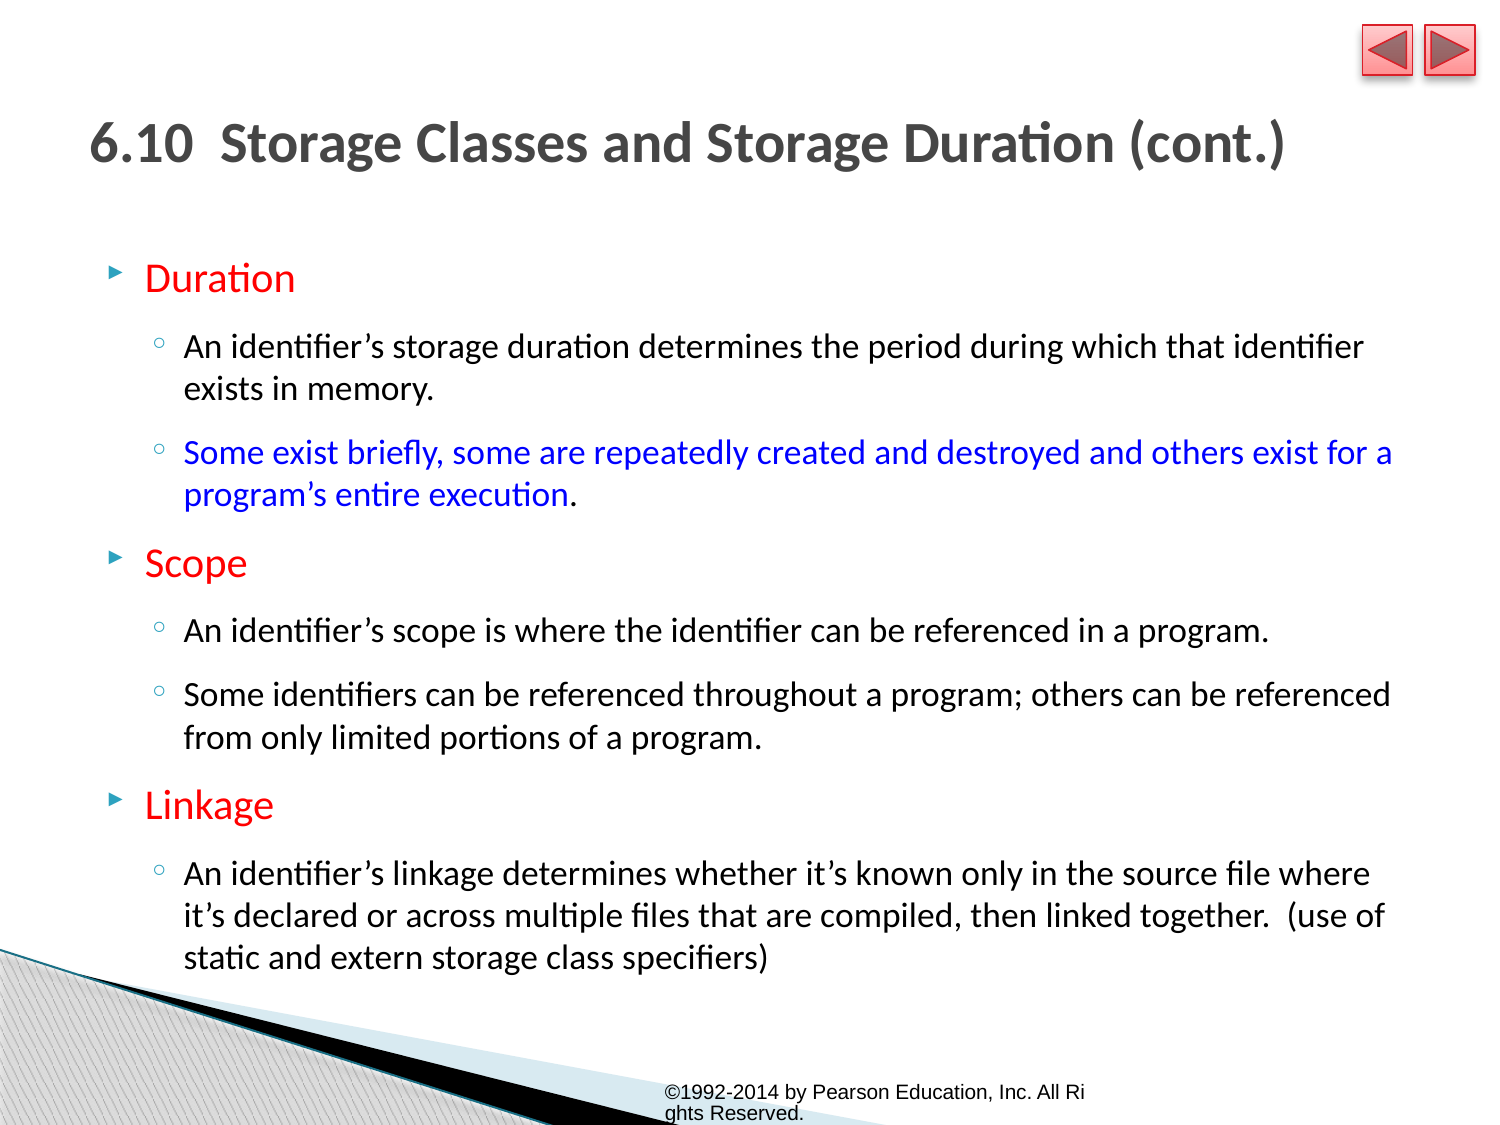

# 6.10  Storage Classes and Storage Duration (cont.)
Duration
An identifier’s storage duration determines the period during which that identifier exists in memory.
Some exist briefly, some are repeatedly created and destroyed and others exist for a program’s entire execution.
Scope
An identifier’s scope is where the identifier can be referenced in a program.
Some identifiers can be referenced throughout a program; others can be referenced from only limited portions of a program.
Linkage
An identifier’s linkage determines whether it’s known only in the source file where it’s declared or across multiple files that are compiled, then linked together.  (use of static and extern storage class specifiers)
©1992-2014 by Pearson Education, Inc. All Rights Reserved.